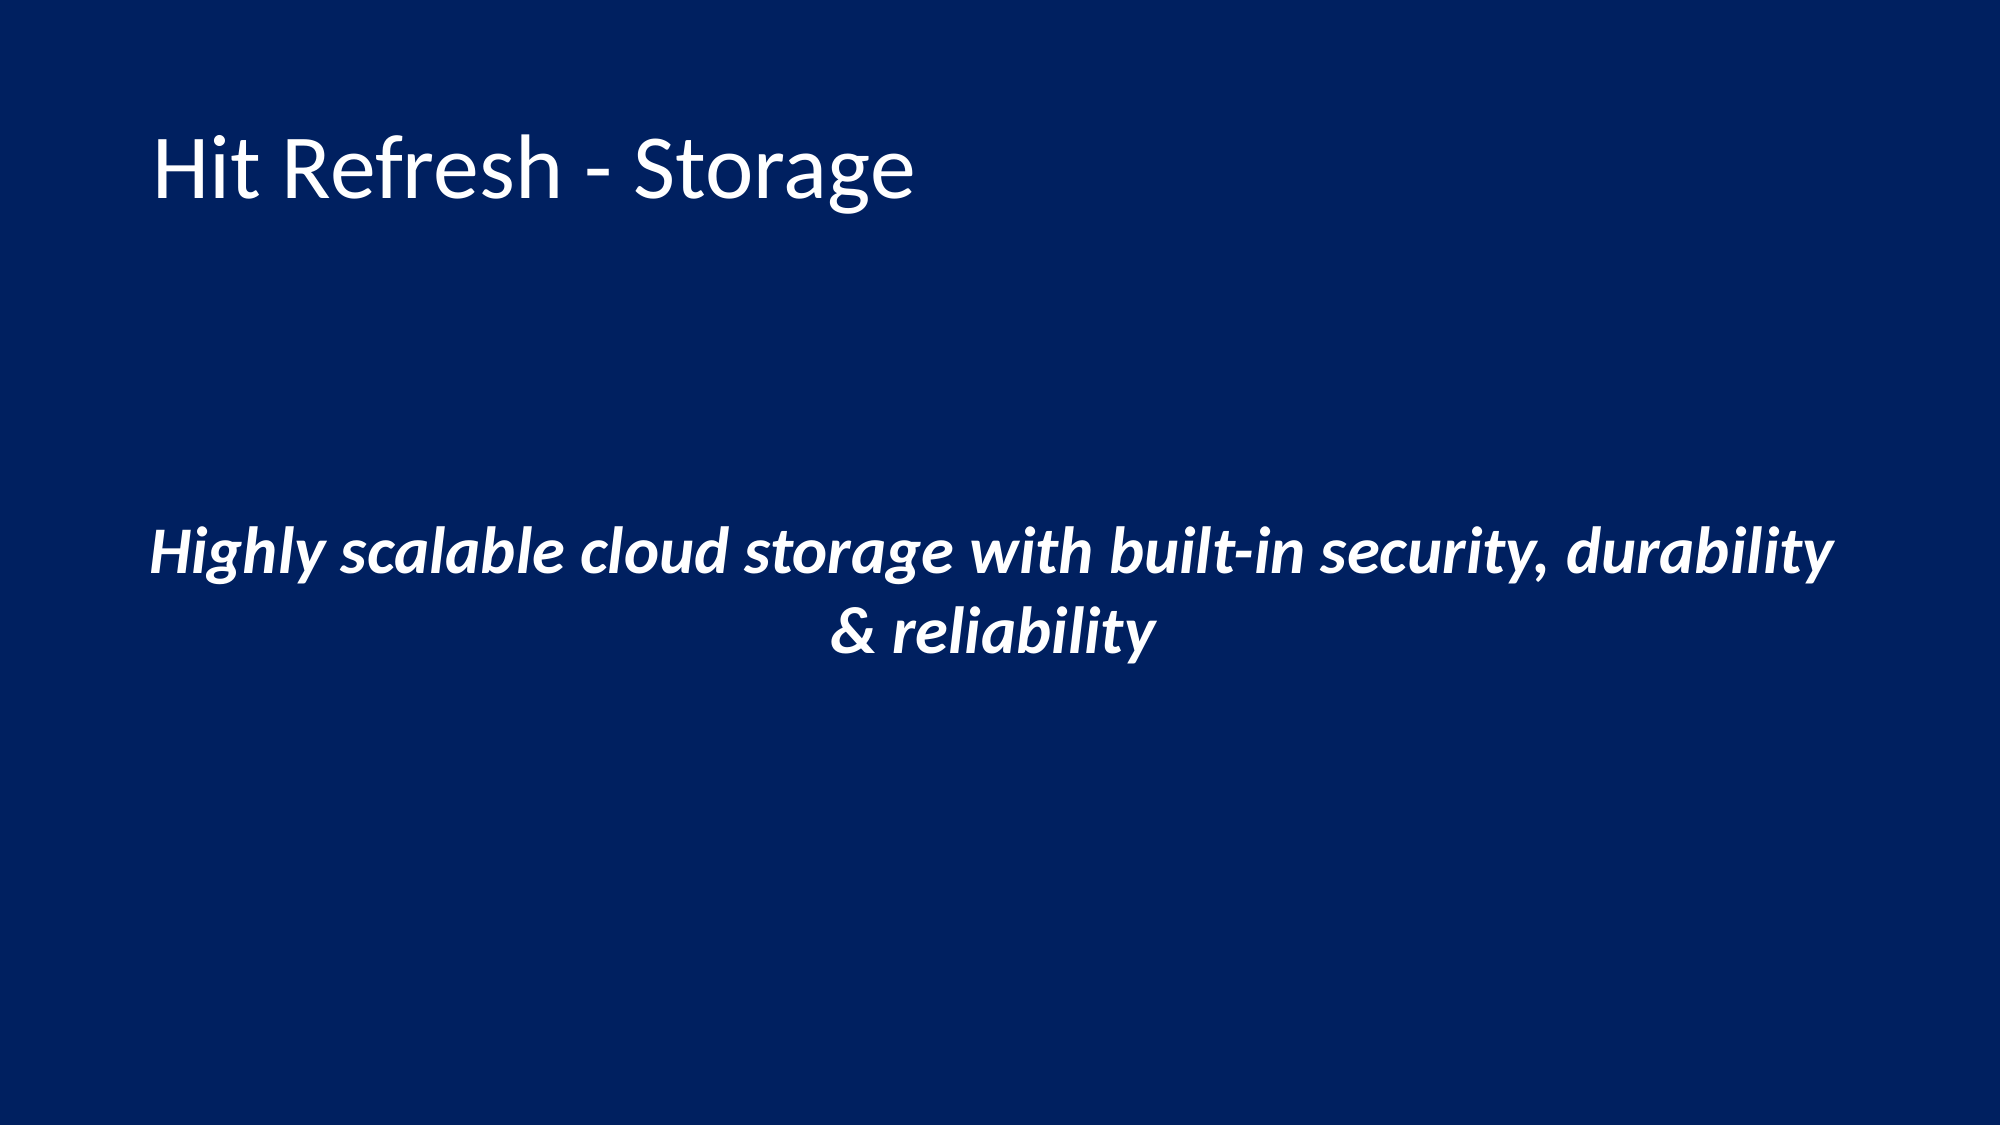

# Hit Refresh - Storage
Highly scalable cloud storage with built-in security, durability & reliability